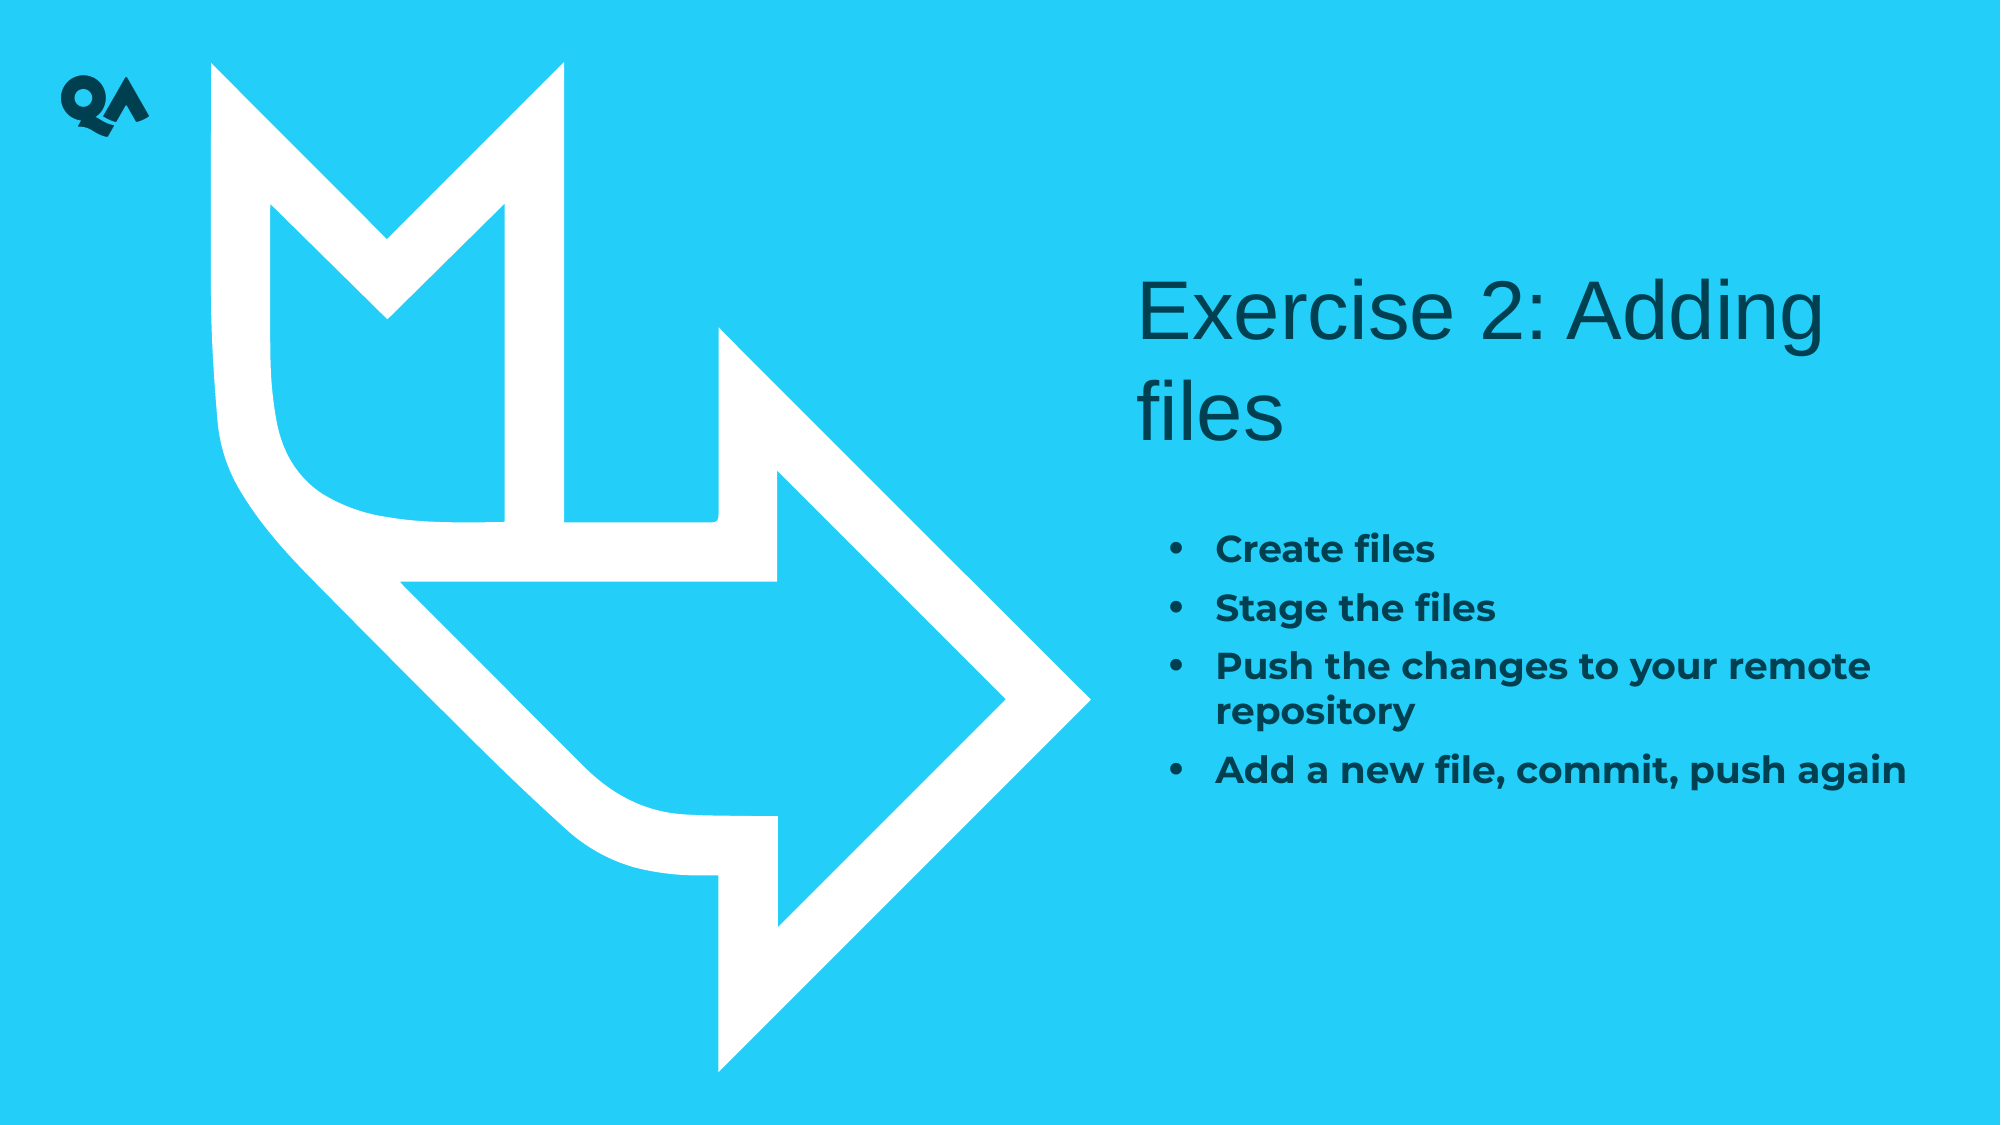

# Exercise 2: Adding files
Create files
Stage the files
Push the changes to your remote repository
Add a new file, commit, push again